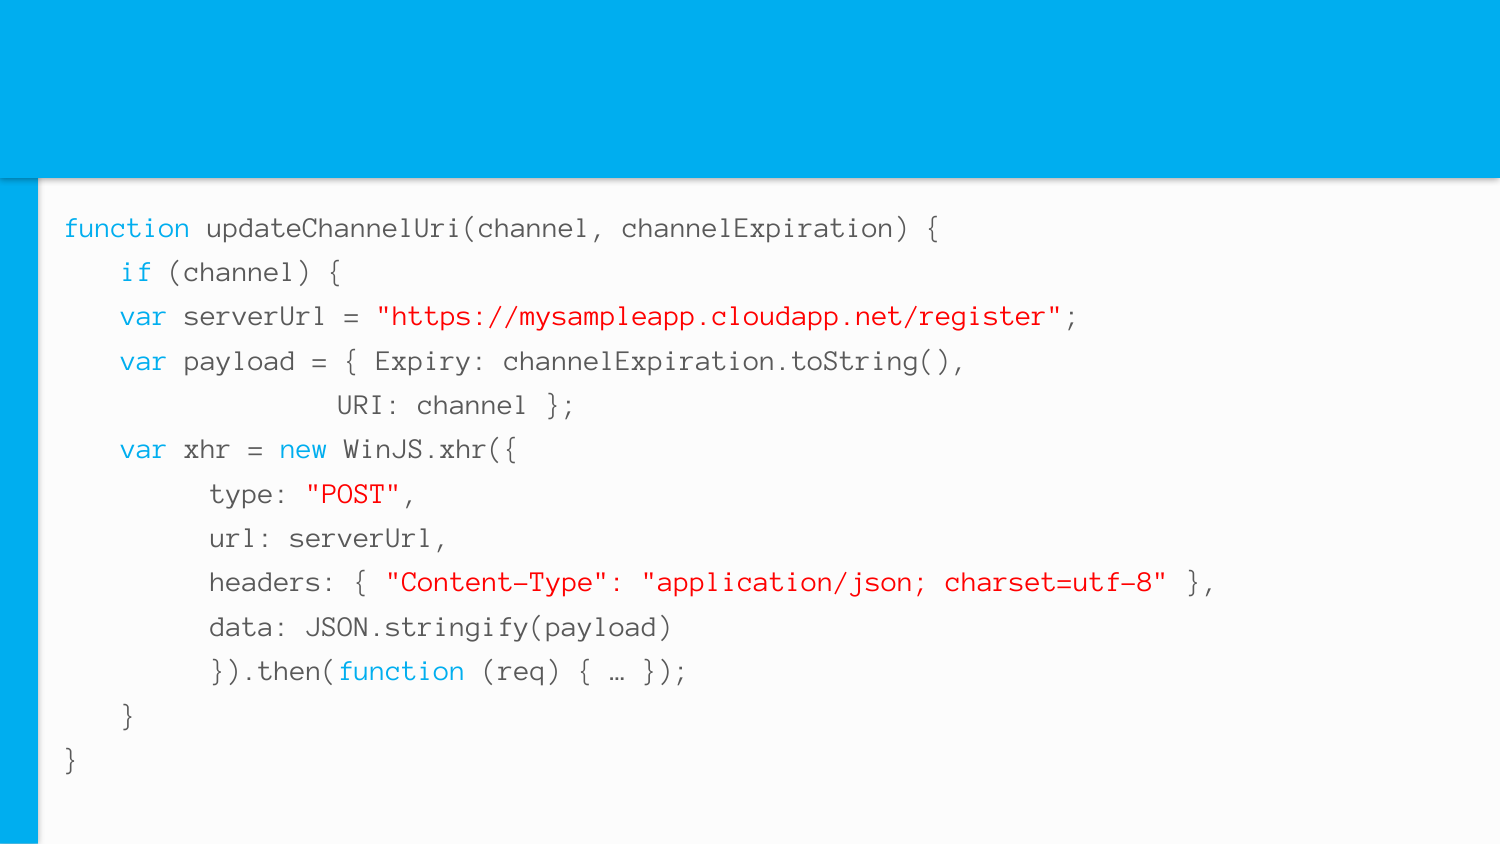

# 2. Register with Your Cloud Service
function updateChannelUri(channel, channelExpiration) {
if (channel) {
var serverUrl = "https://mysampleapp.cloudapp.net/register";
var payload = { Expiry: channelExpiration.toString(),
URI: channel };
var xhr = new WinJS.xhr({
type: "POST",
url: serverUrl,
headers: { "Content-Type": "application/json; charset=utf-8" },
data: JSON.stringify(payload)
}).then(function (req) { … });
}
}